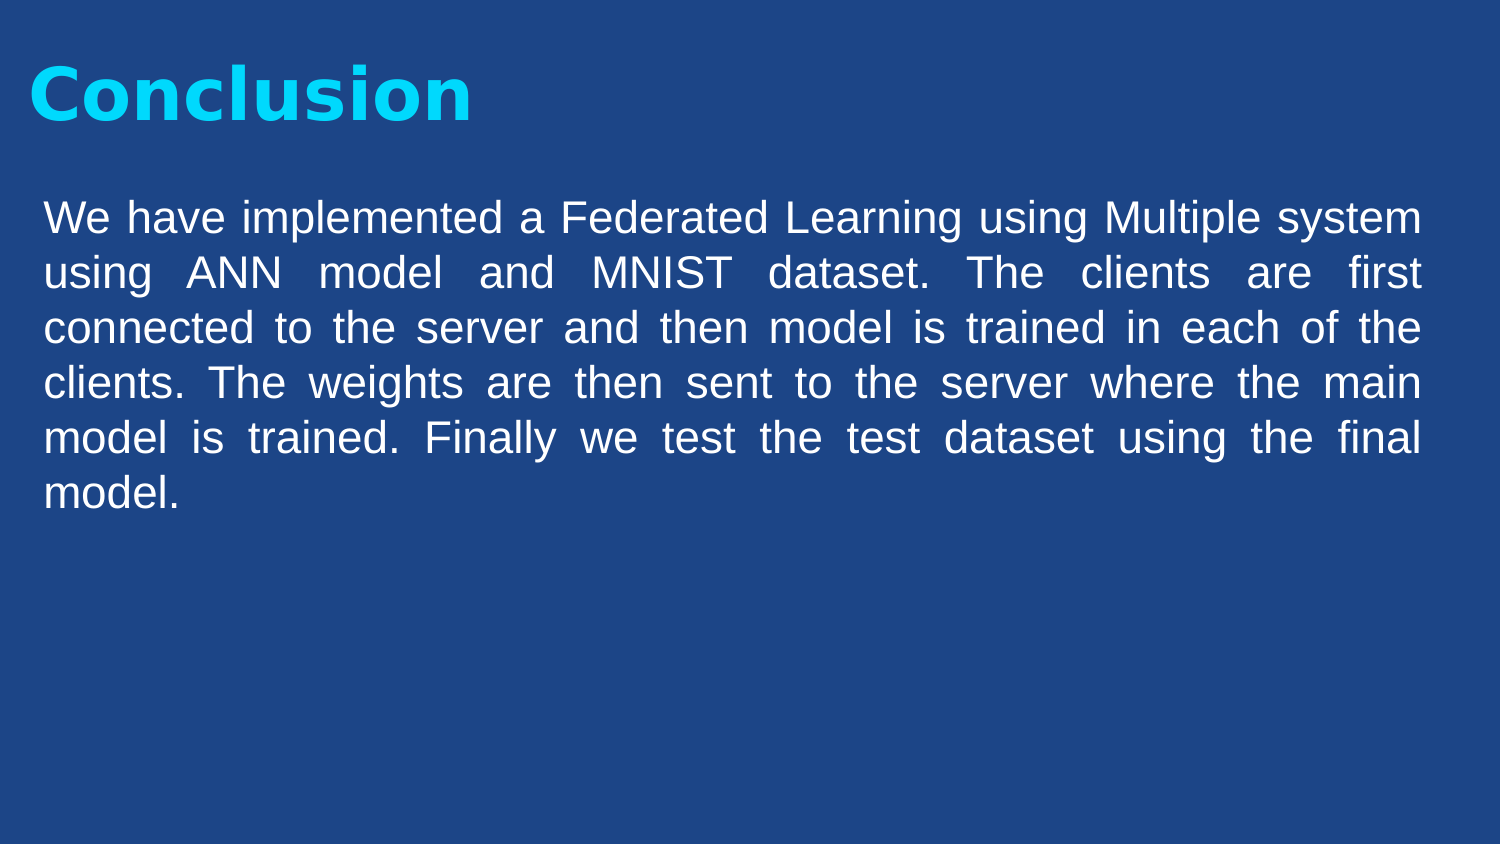

# Conclusion
We have implemented a Federated Learning using Multiple system using ANN model and MNIST dataset. The clients are first connected to the server and then model is trained in each of the clients. The weights are then sent to the server where the main model is trained. Finally we test the test dataset using the final model.